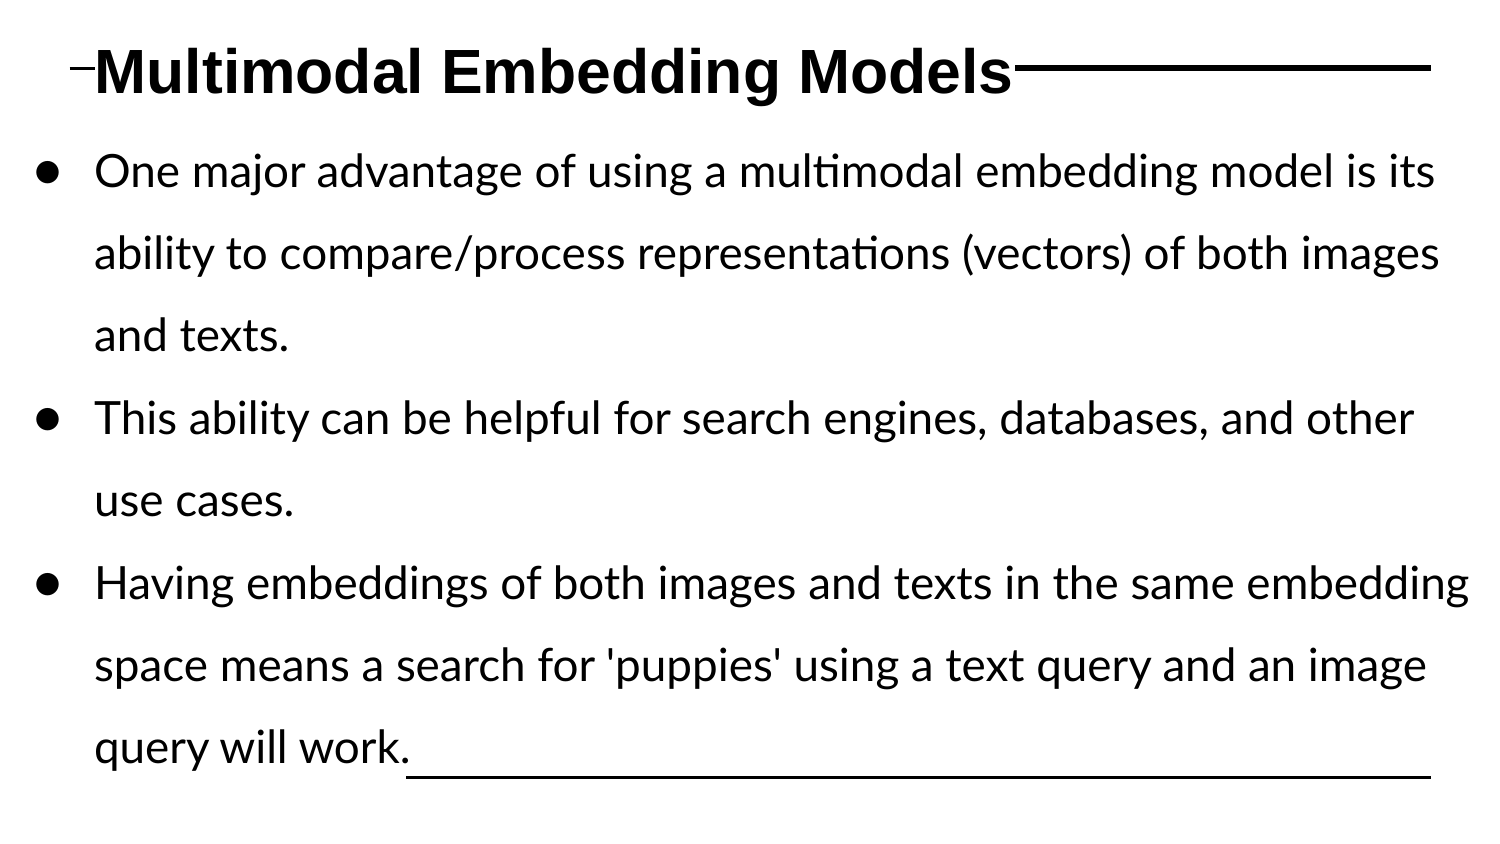

# Multimodal Embedding Models
One major advantage of using a multimodal embedding model is its ability to compare/process representations (vectors) of both images and texts.
This ability can be helpful for search engines, databases, and other use cases.
Having embeddings of both images and texts in the same embedding space means a search for 'puppies' using a text query and an image query will work.